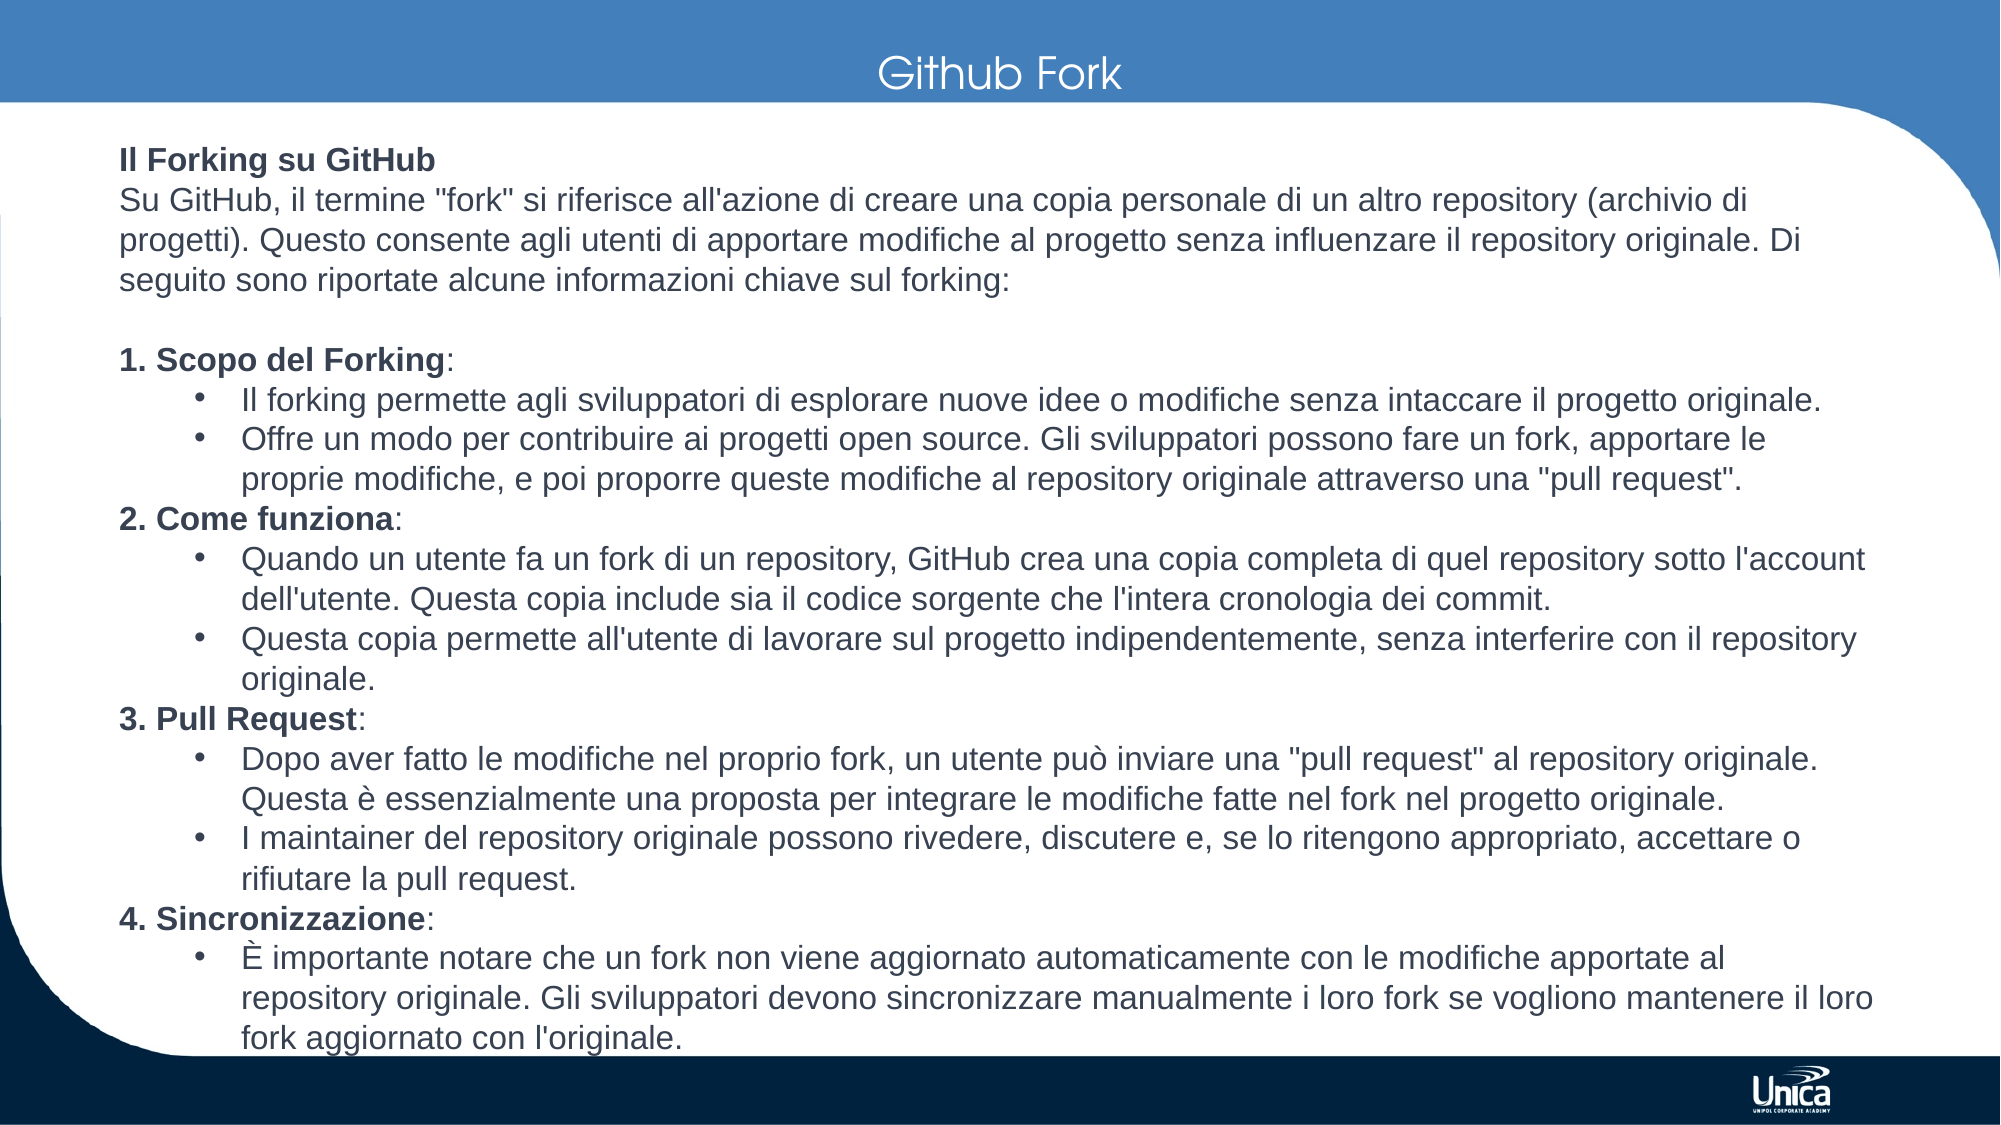

# Github Fork
Il Forking su GitHub
Su GitHub, il termine "fork" si riferisce all'azione di creare una copia personale di un altro repository (archivio di progetti). Questo consente agli utenti di apportare modifiche al progetto senza influenzare il repository originale. Di seguito sono riportate alcune informazioni chiave sul forking:

 Scopo del Forking:
Il forking permette agli sviluppatori di esplorare nuove idee o modifiche senza intaccare il progetto originale.
Offre un modo per contribuire ai progetti open source. Gli sviluppatori possono fare un fork, apportare le proprie modifiche, e poi proporre queste modifiche al repository originale attraverso una "pull request".
 Come funziona:
Quando un utente fa un fork di un repository, GitHub crea una copia completa di quel repository sotto l'account dell'utente. Questa copia include sia il codice sorgente che l'intera cronologia dei commit.
Questa copia permette all'utente di lavorare sul progetto indipendentemente, senza interferire con il repository originale.
 Pull Request:
Dopo aver fatto le modifiche nel proprio fork, un utente può inviare una "pull request" al repository originale. Questa è essenzialmente una proposta per integrare le modifiche fatte nel fork nel progetto originale.
I maintainer del repository originale possono rivedere, discutere e, se lo ritengono appropriato, accettare o rifiutare la pull request.
 Sincronizzazione:
È importante notare che un fork non viene aggiornato automaticamente con le modifiche apportate al repository originale. Gli sviluppatori devono sincronizzare manualmente i loro fork se vogliono mantenere il loro fork aggiornato con l'originale.